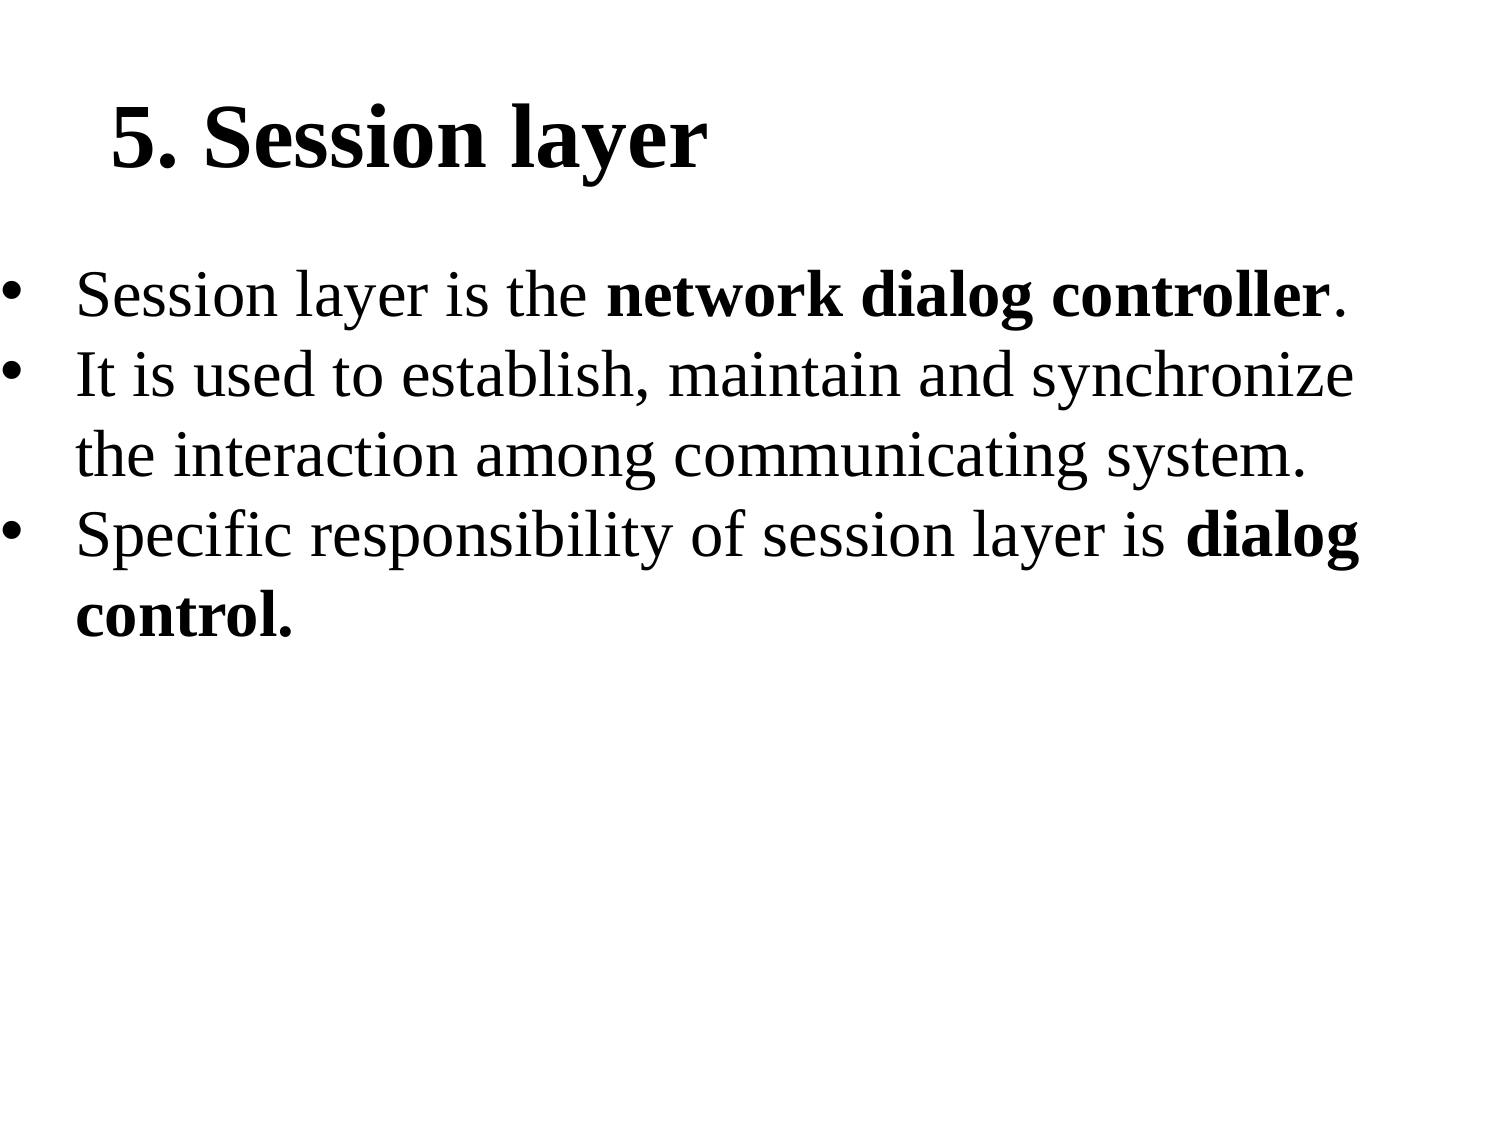

5. Session layer
Session layer is the network dialog controller.
It is used to establish, maintain and synchronize the interaction among communicating system.
Specific responsibility of session layer is dialog control.